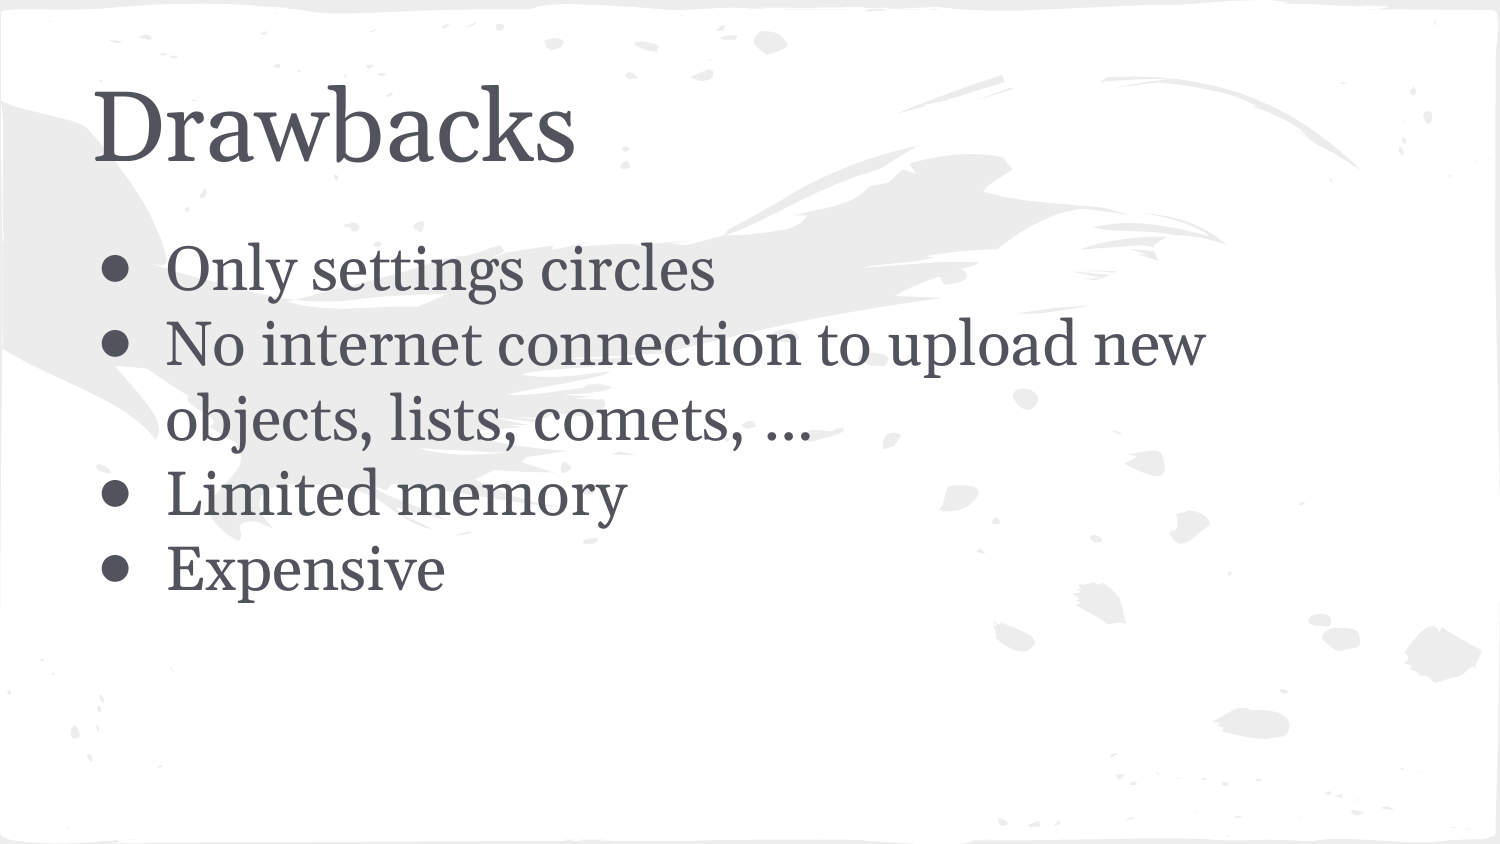

# Drawbacks
Only settings circles
No internet connection to upload new objects, lists, comets, …
Limited memory
Expensive